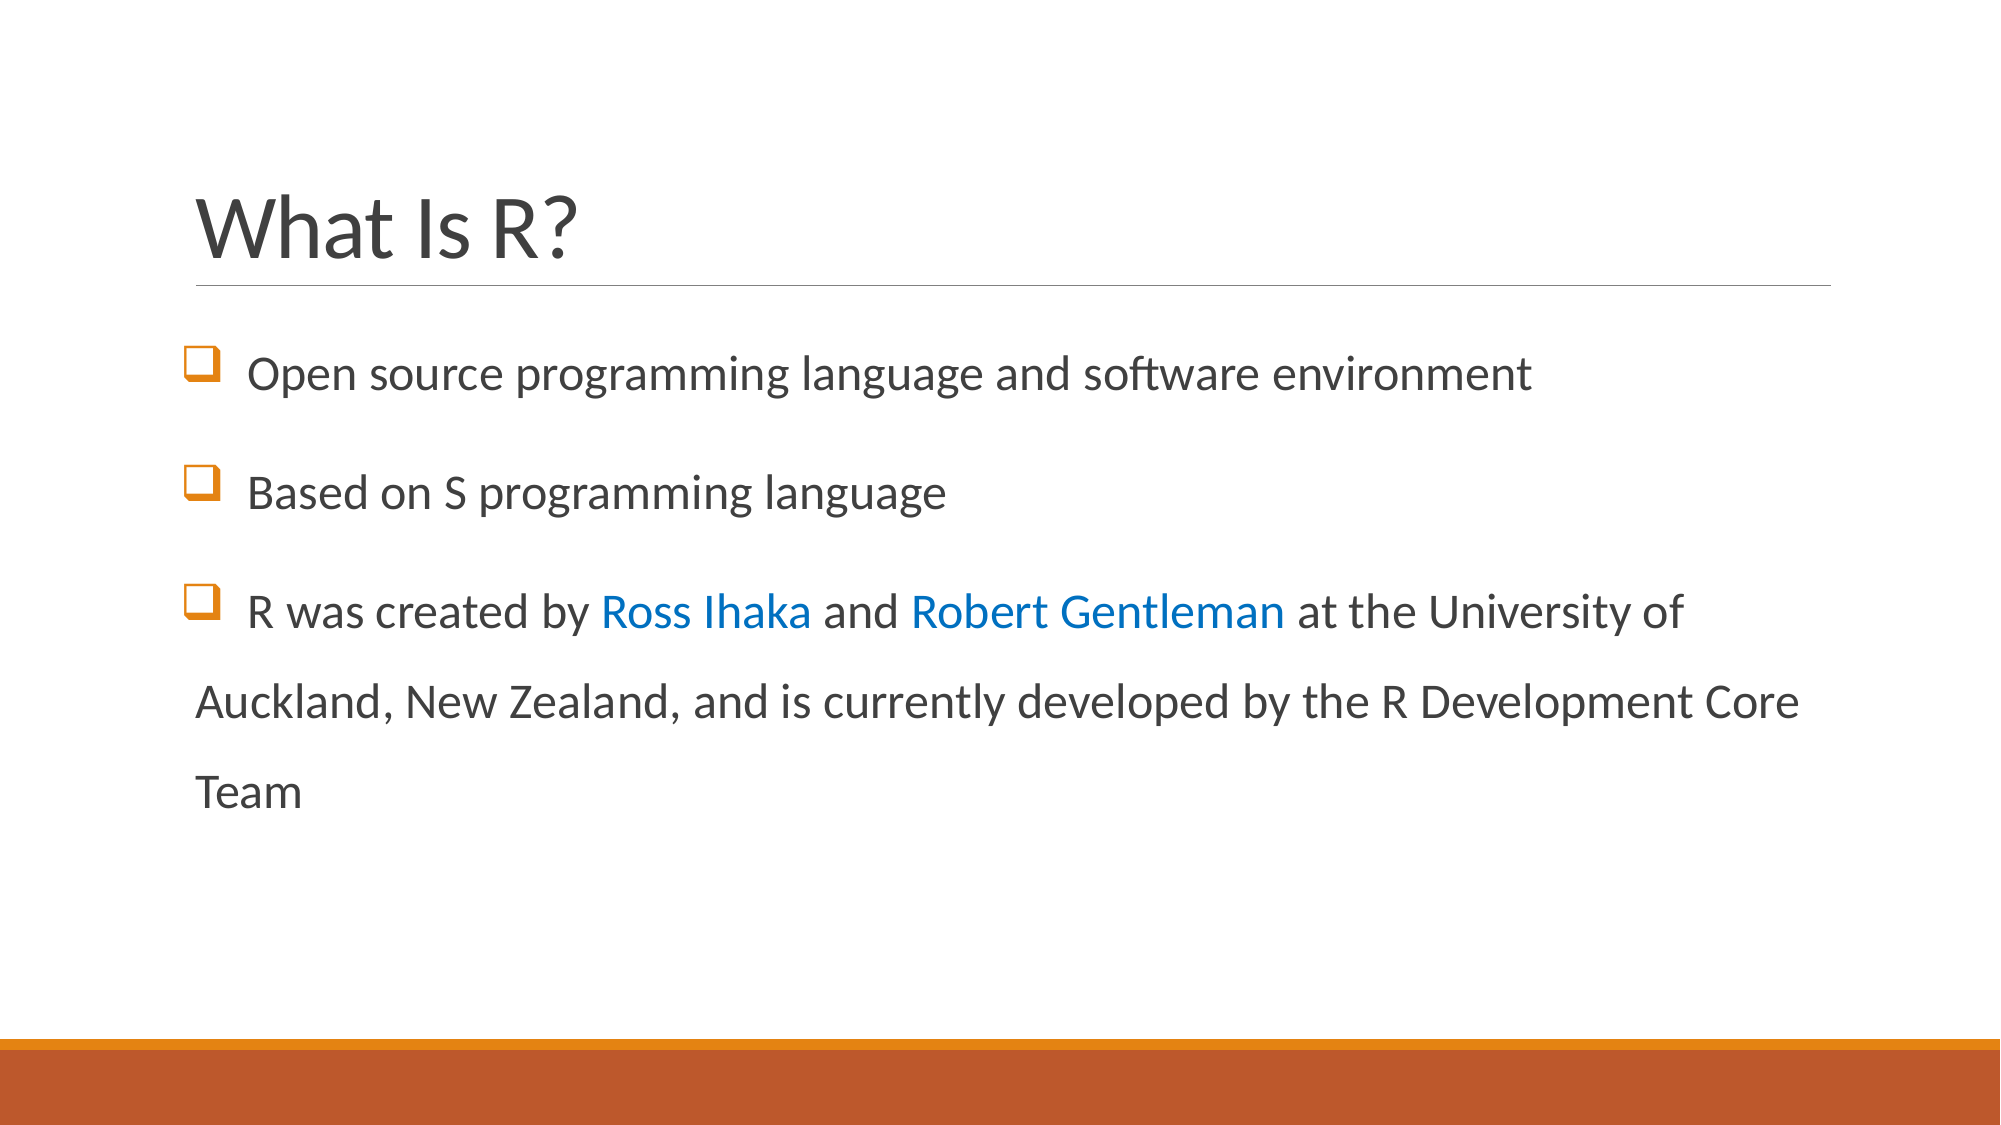

# What Is R?
  Open source programming language and software environment
  Based on S programming language
  R was created by Ross Ihaka and Robert Gentleman at the University of Auckland, New Zealand, and is currently developed by the R Development Core Team